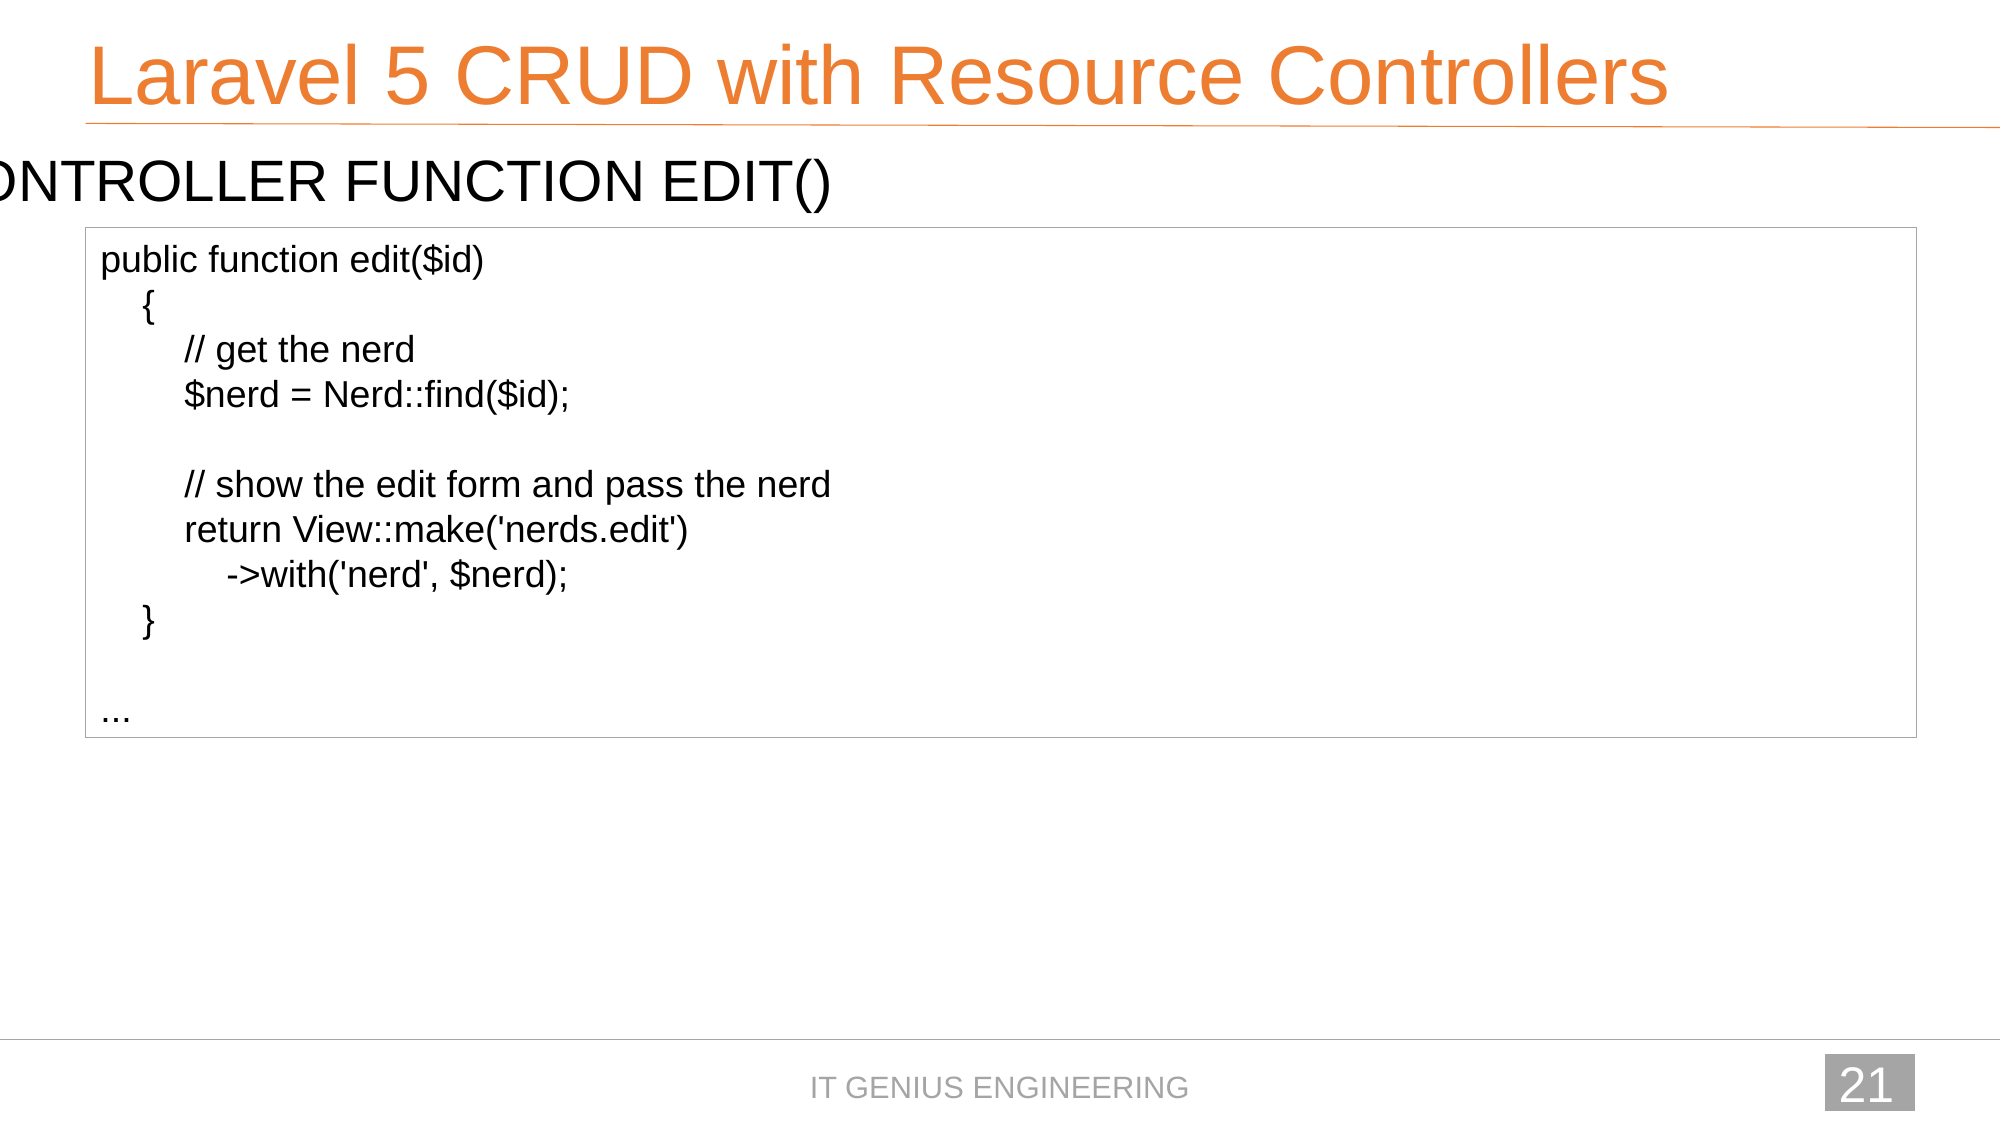

Laravel 5 CRUD with Resource Controllers
CONTROLLER FUNCTION EDIT()
public function edit($id)
    {
        // get the nerd
        $nerd = Nerd::find($id);

        // show the edit form and pass the nerd
        return View::make('nerds.edit')
            ->with('nerd', $nerd);
    }

...
212
IT GENIUS ENGINEERING